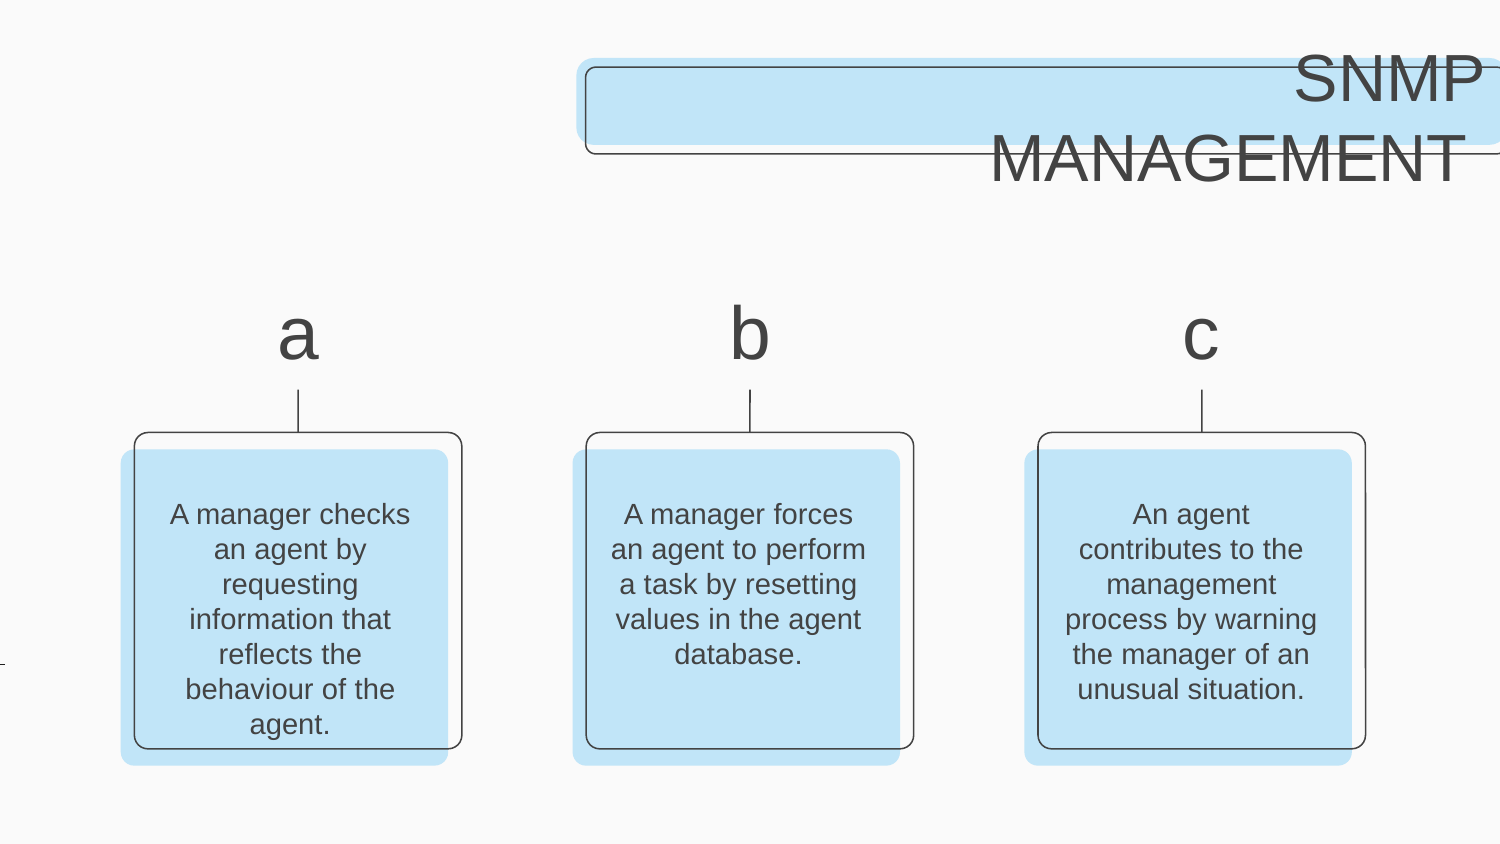

SNMP MANAGEMENT
# a
b
c

A manager checks an agent by requesting information that reflects the behaviour of the agent.
A manager forces an agent to perform a task by resetting values in the agent database.
An agent contributes to the management process by warning the manager of an unusual situation.